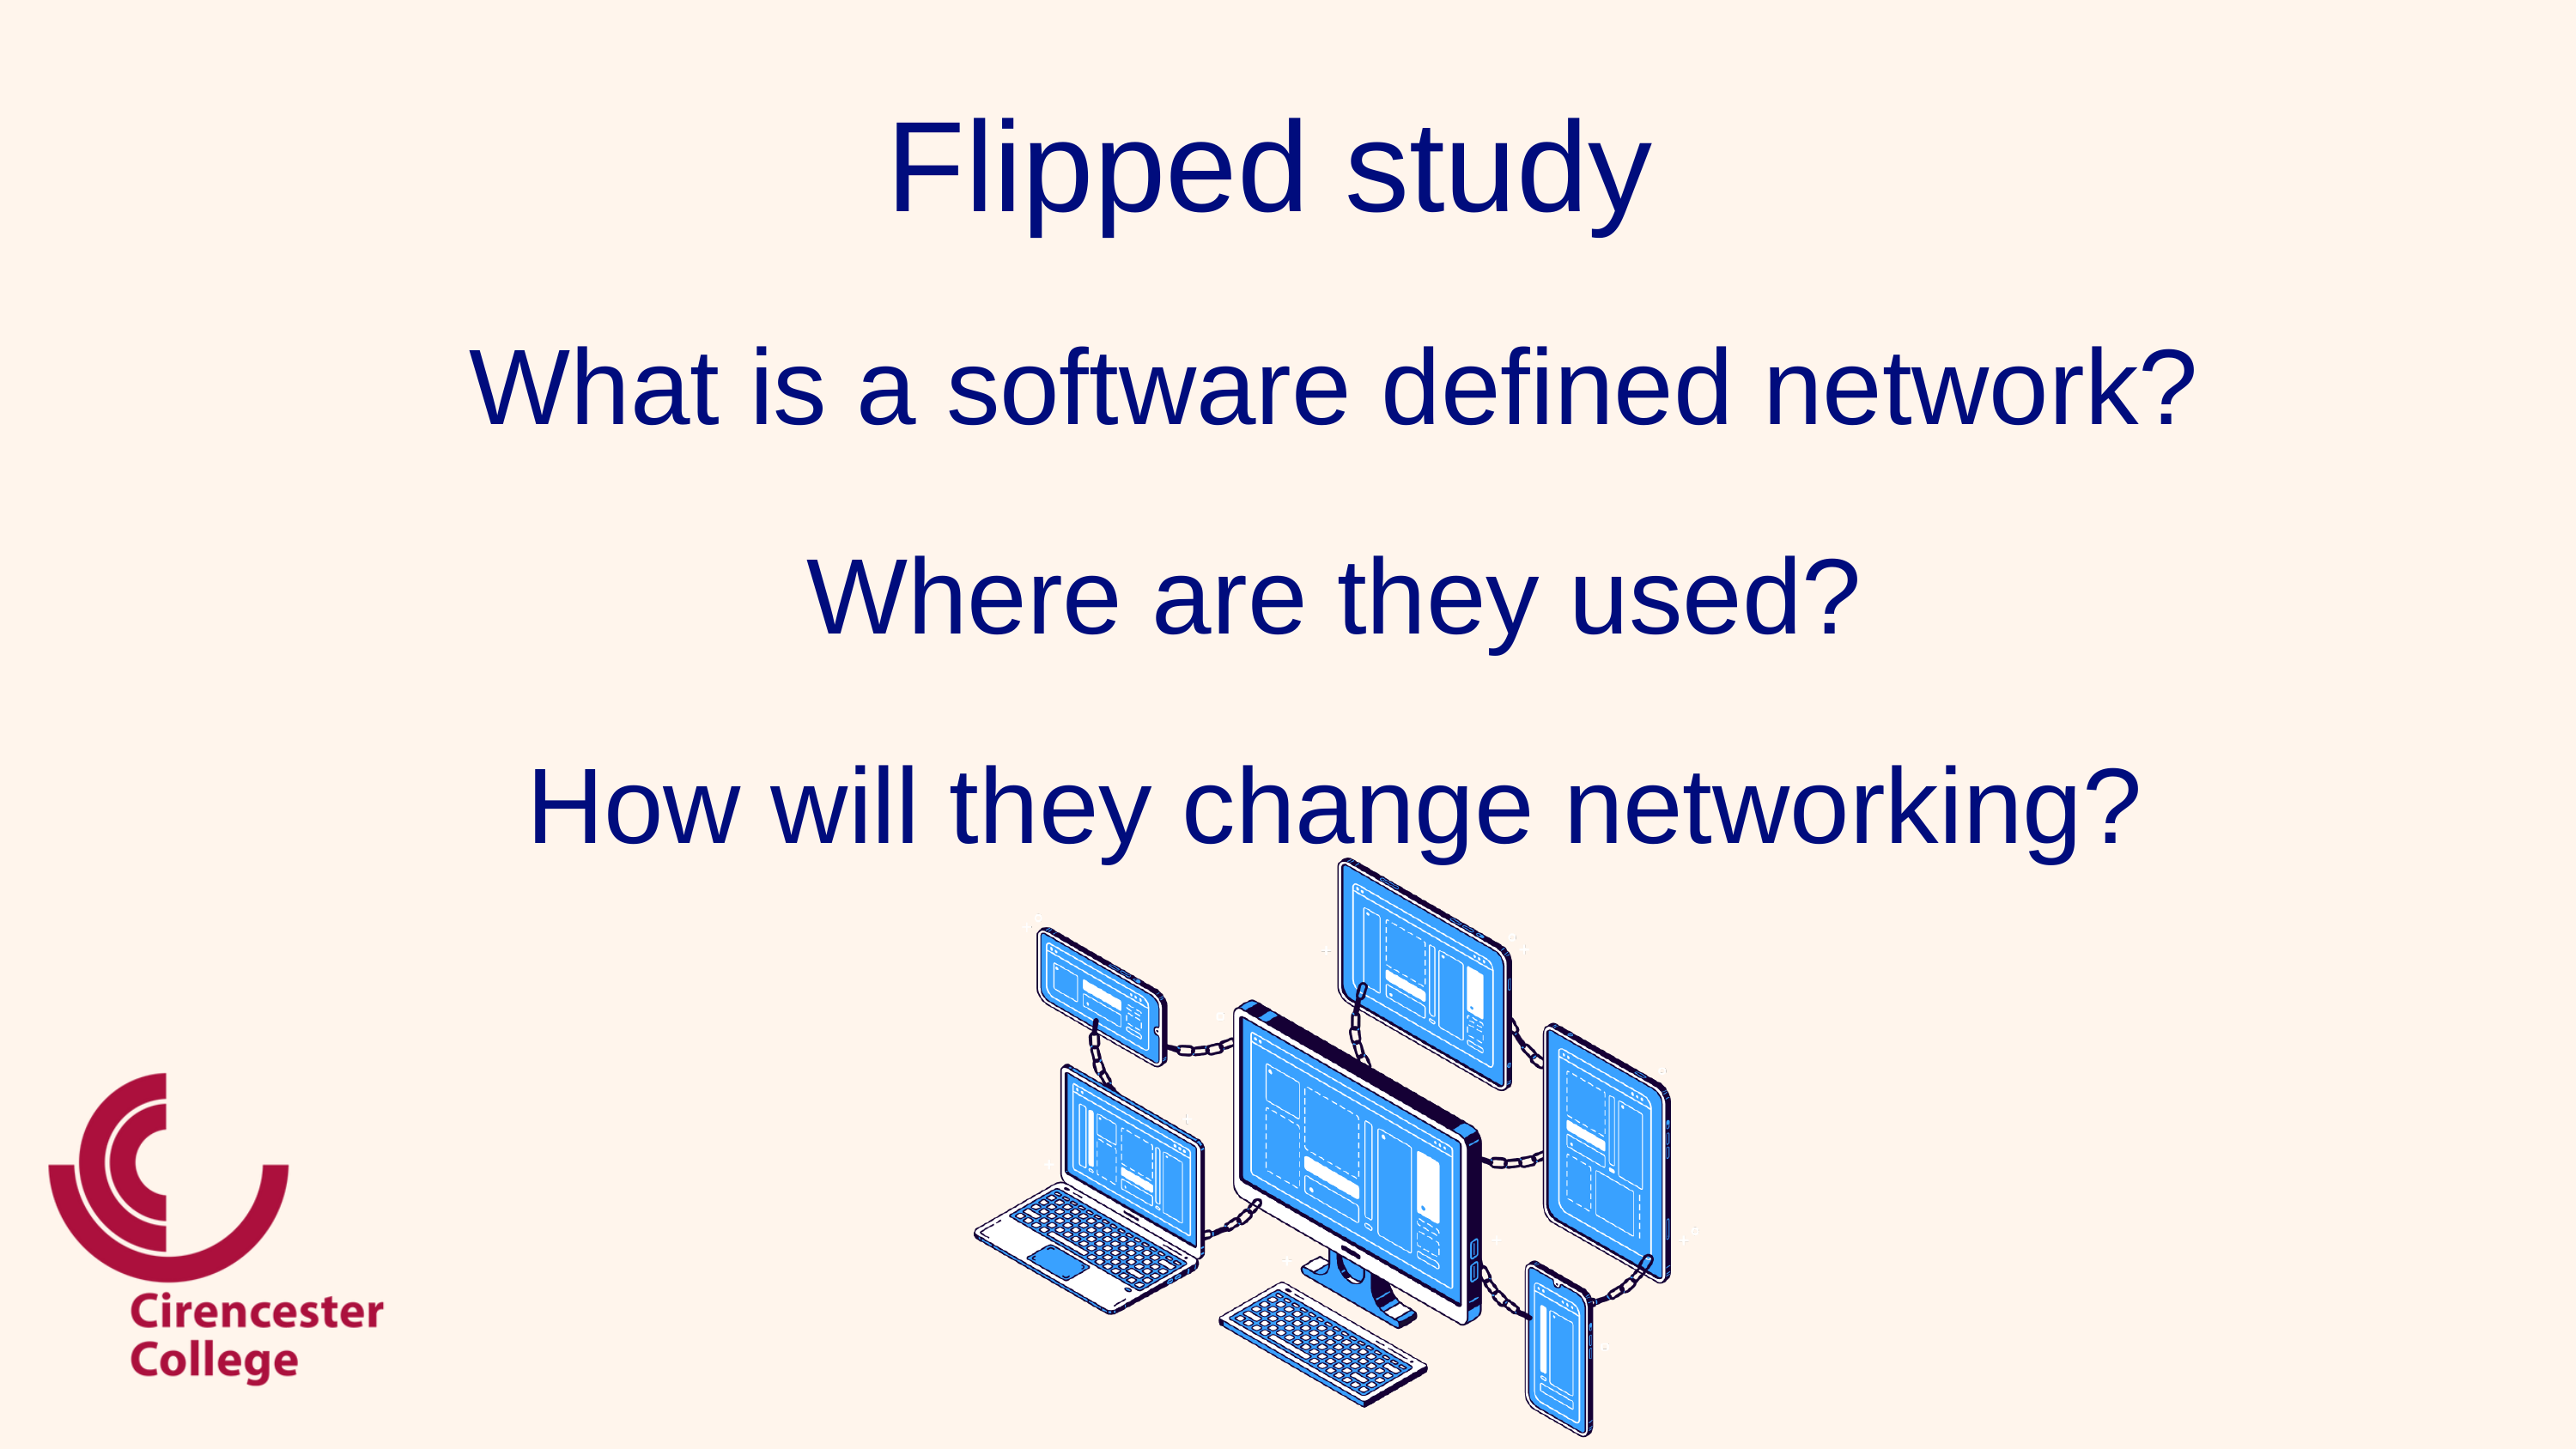

Flipped study
What is a software defined network?
Where are they used?
How will they change networking?